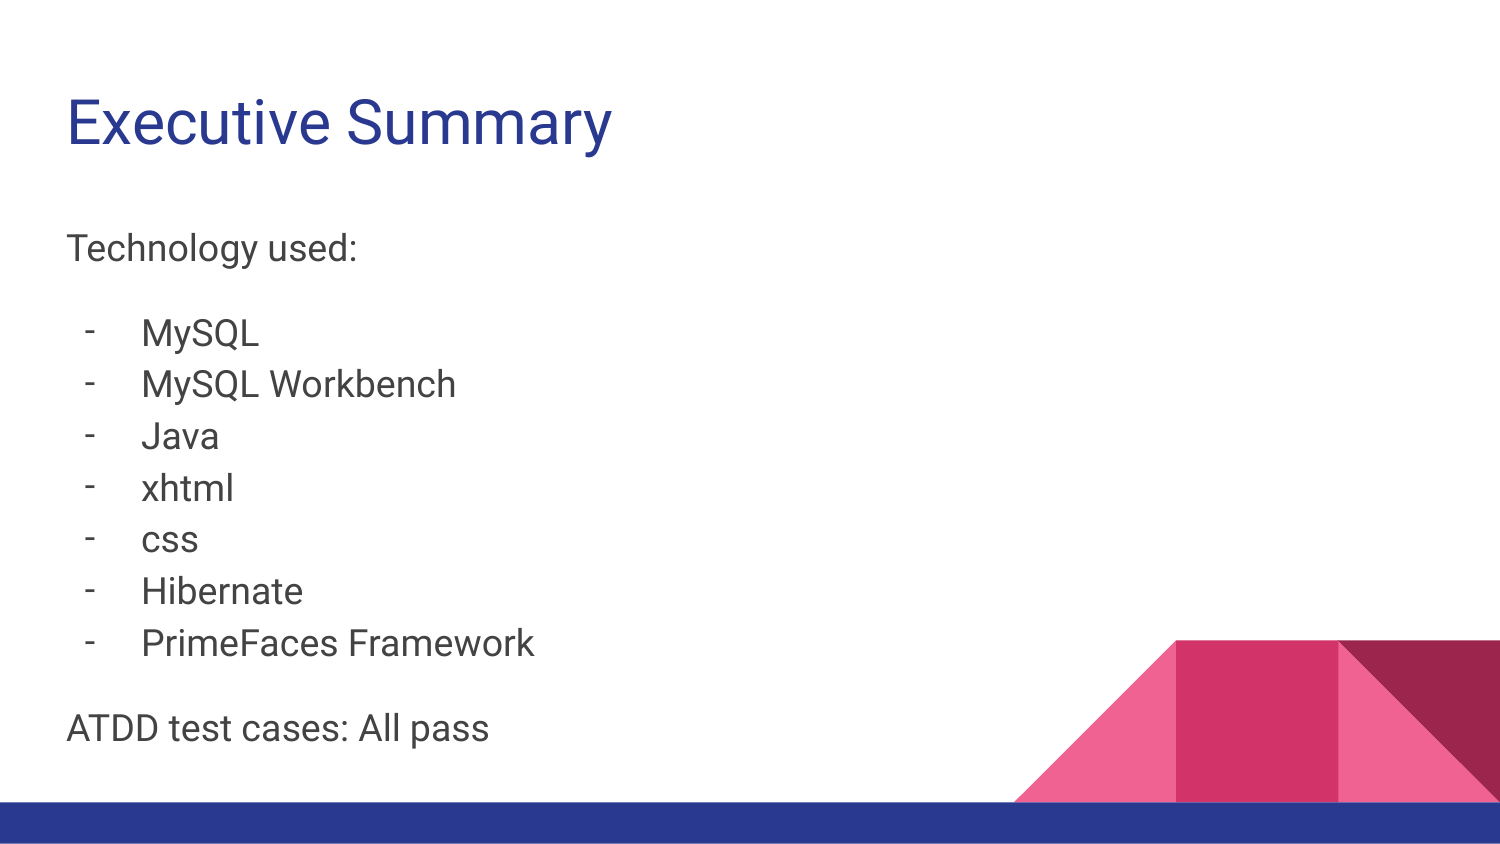

# Executive Summary
Technology used:
MySQL
MySQL Workbench
Java
xhtml
css
Hibernate
PrimeFaces Framework
ATDD test cases: All pass